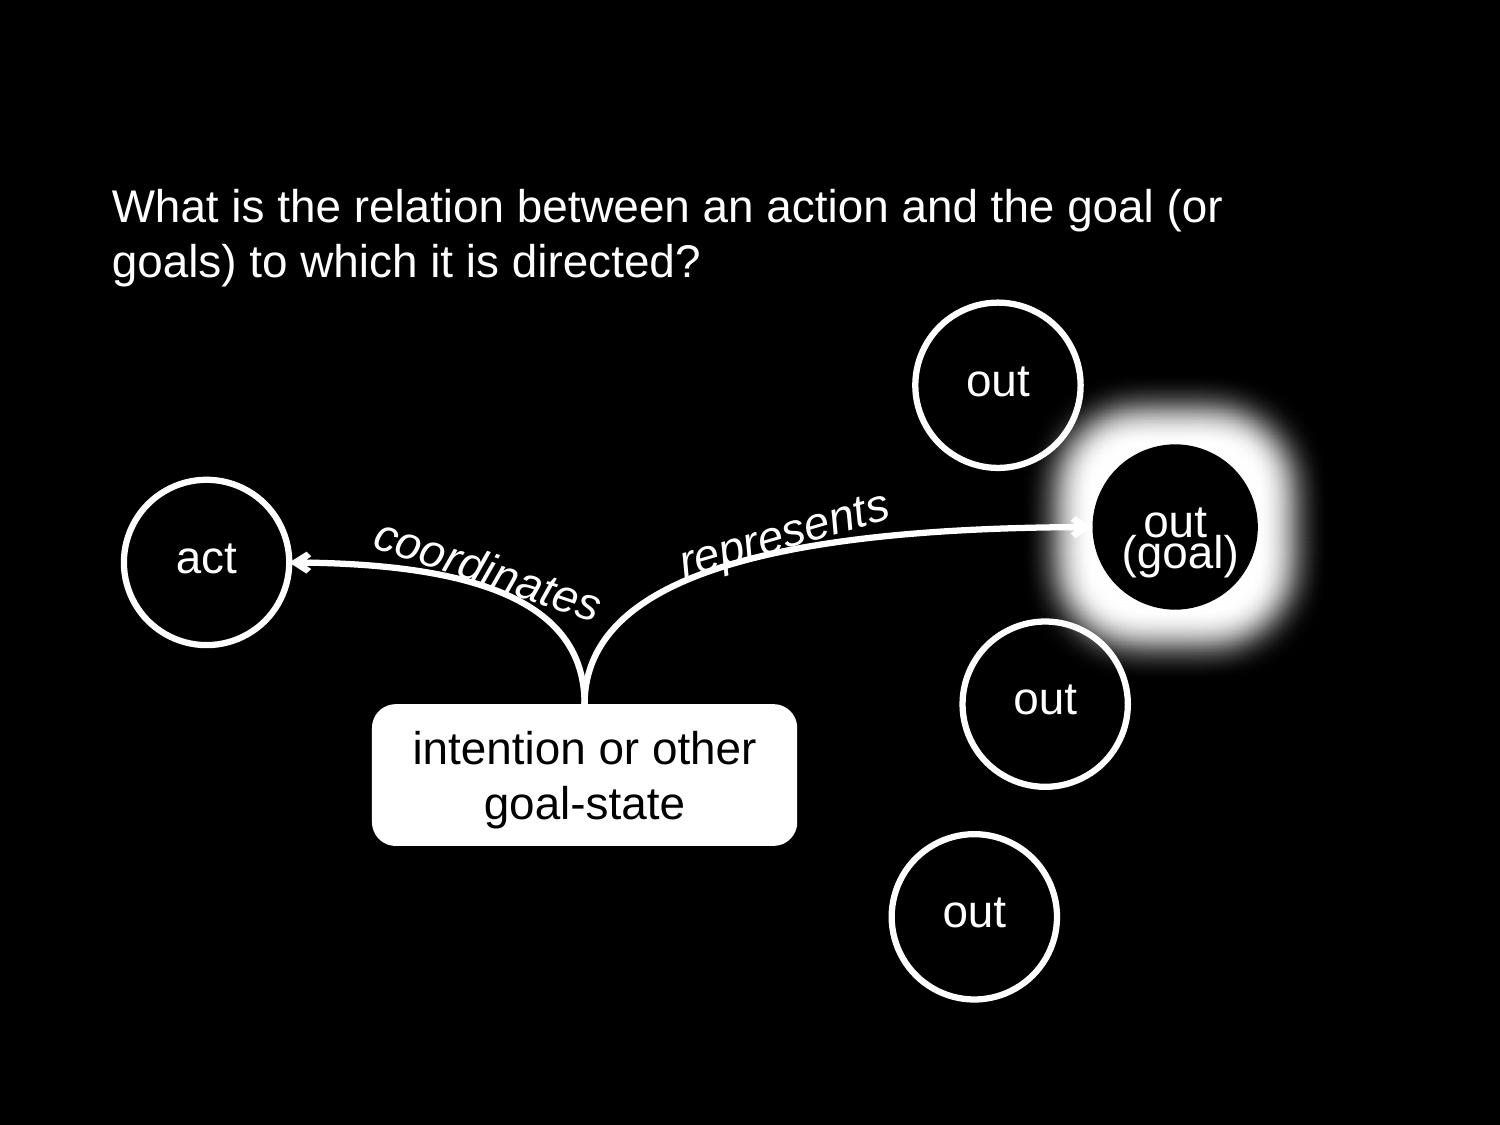

What is the relation between an action and the goal (or goals) to which it is directed?
out
out
act
represents
(goal)
coordinates
out
intention or other goal-state
out